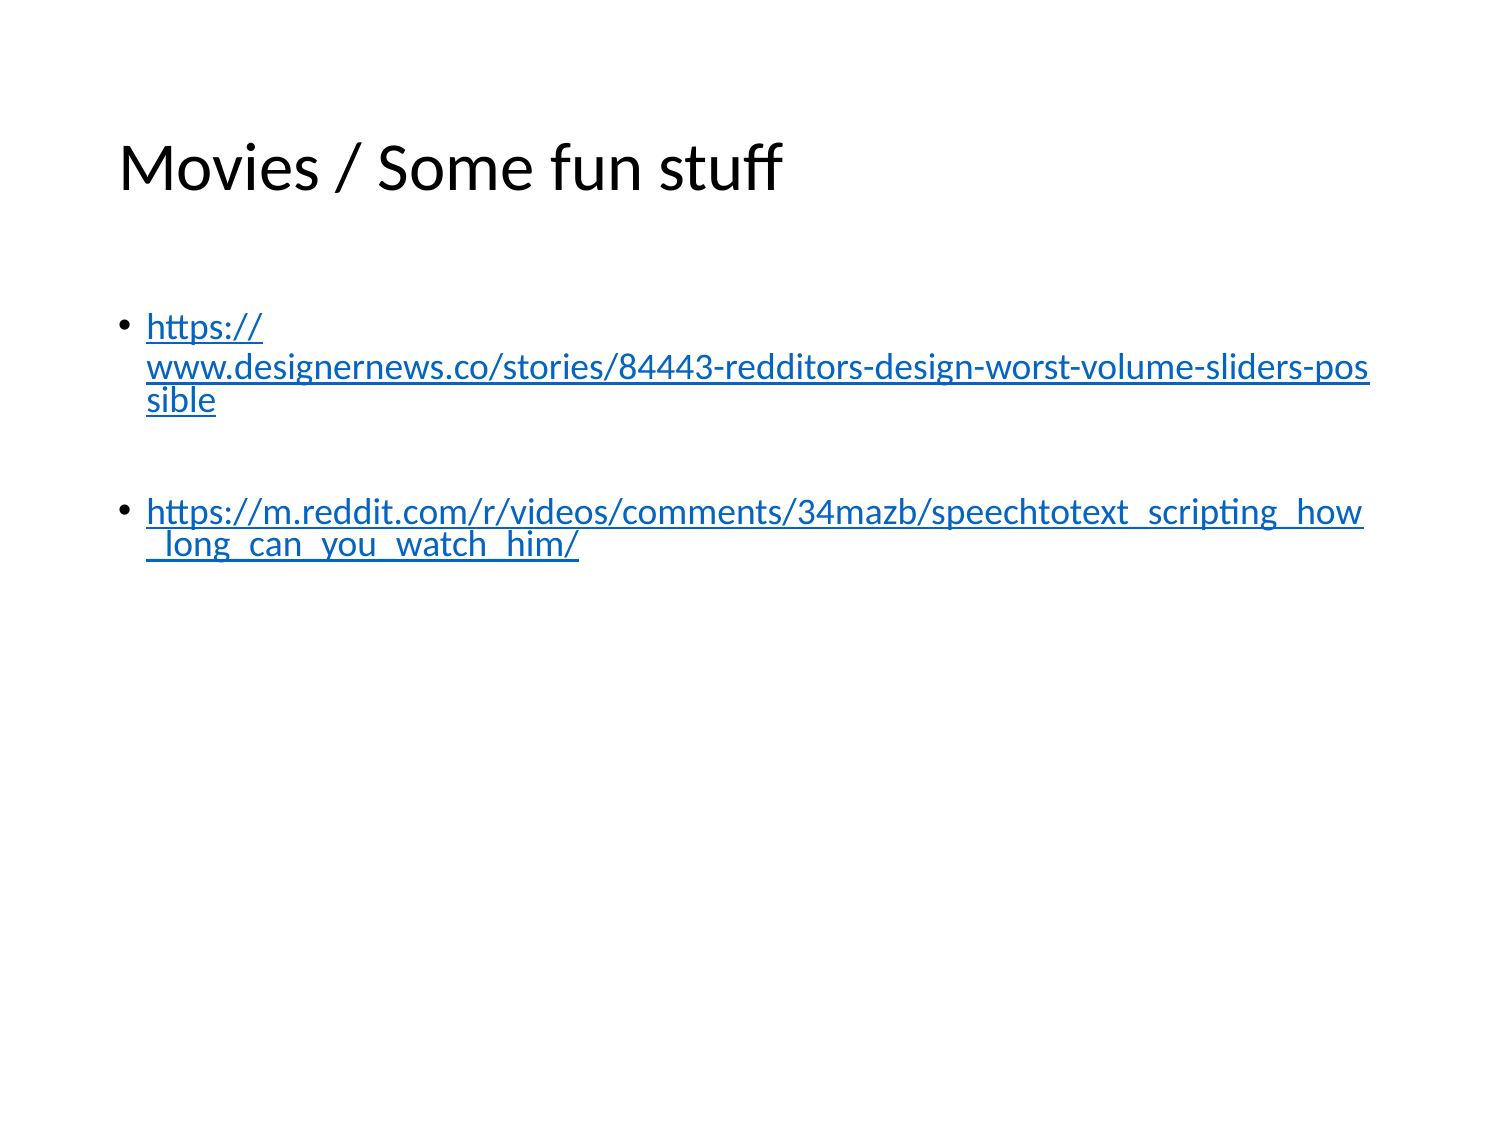

# Movies / Some fun stuff
https://www.designernews.co/stories/84443-redditors-design-worst-volume-sliders-possible

https://m.reddit.com/r/videos/comments/34mazb/speechtotext_scripting_how_long_can_you_watch_him/